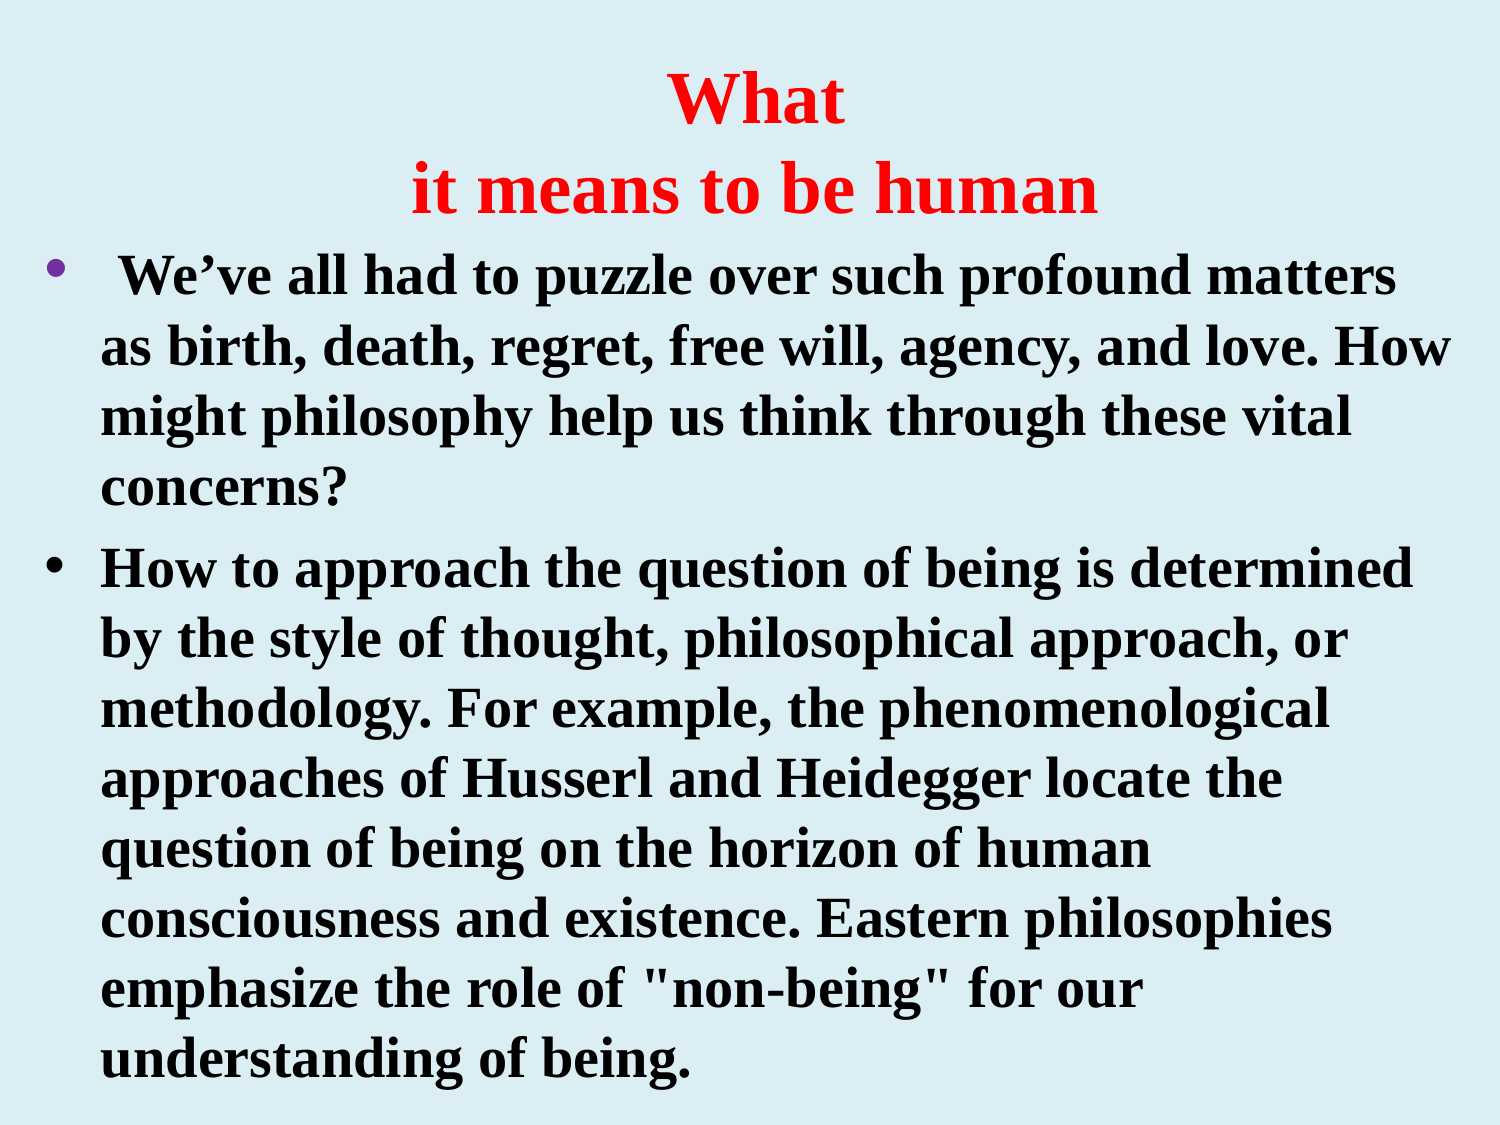

# What it means to be human
 We’ve all had to puzzle over such profound matters as birth, death, regret, free will, agency, and love. How might philosophy help us think through these vital concerns?
How to approach the question of being is determined by the style of thought, philosophical approach, or methodology. For example, the phenomenological approaches of Husserl and Heidegger locate the question of being on the horizon of human consciousness and existence. Eastern philosophies emphasize the role of "non-being" for our understanding of being.